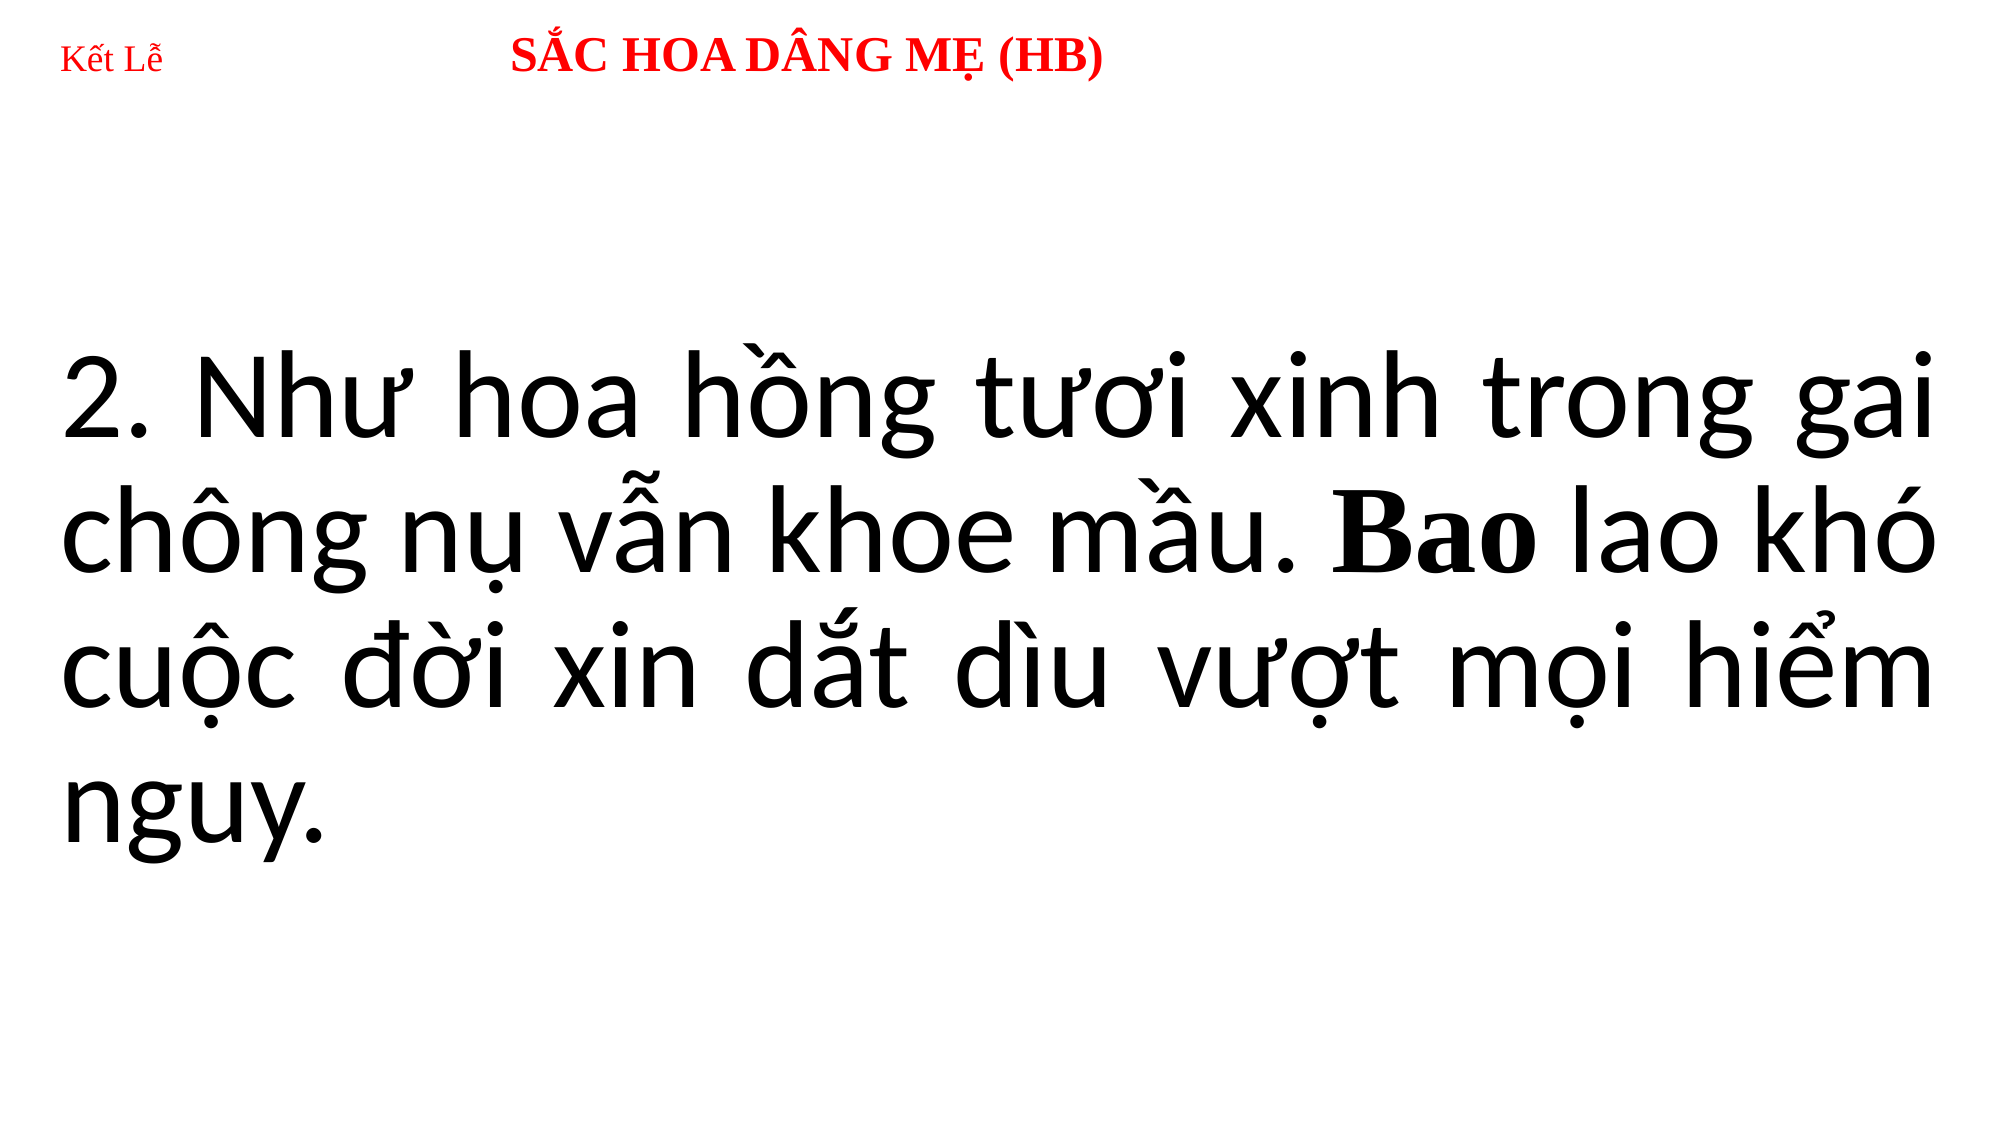

# Kết Lễ                    		SẮC HOA DÂNG MẸ (HB)
2. Như hoa hồng tươi xinh trong gai chông nụ vẫn khoe mầu. Bao lao khó cuộc đời xin dắt dìu vượt mọi hiểm nguy.